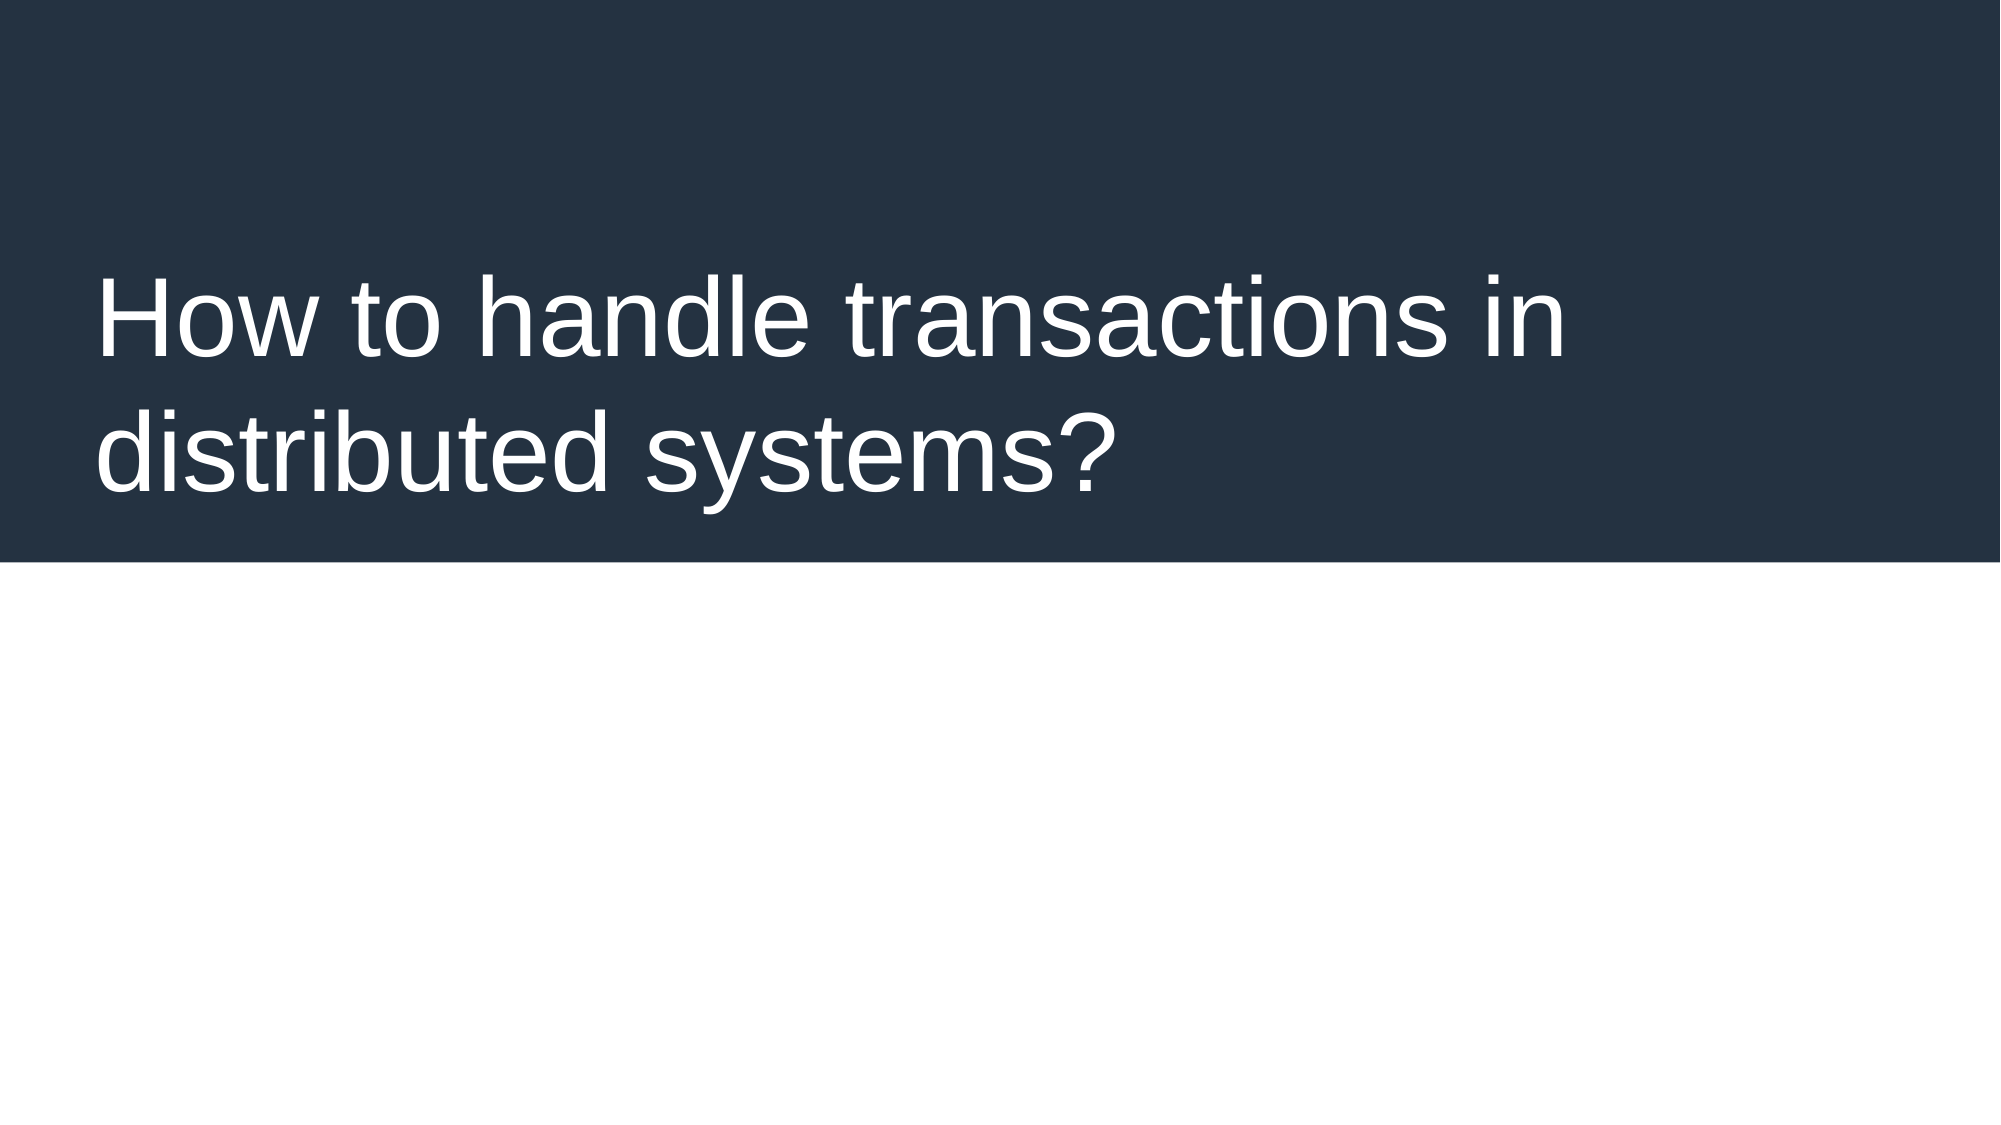

# How to handle transactions in distributed systems?